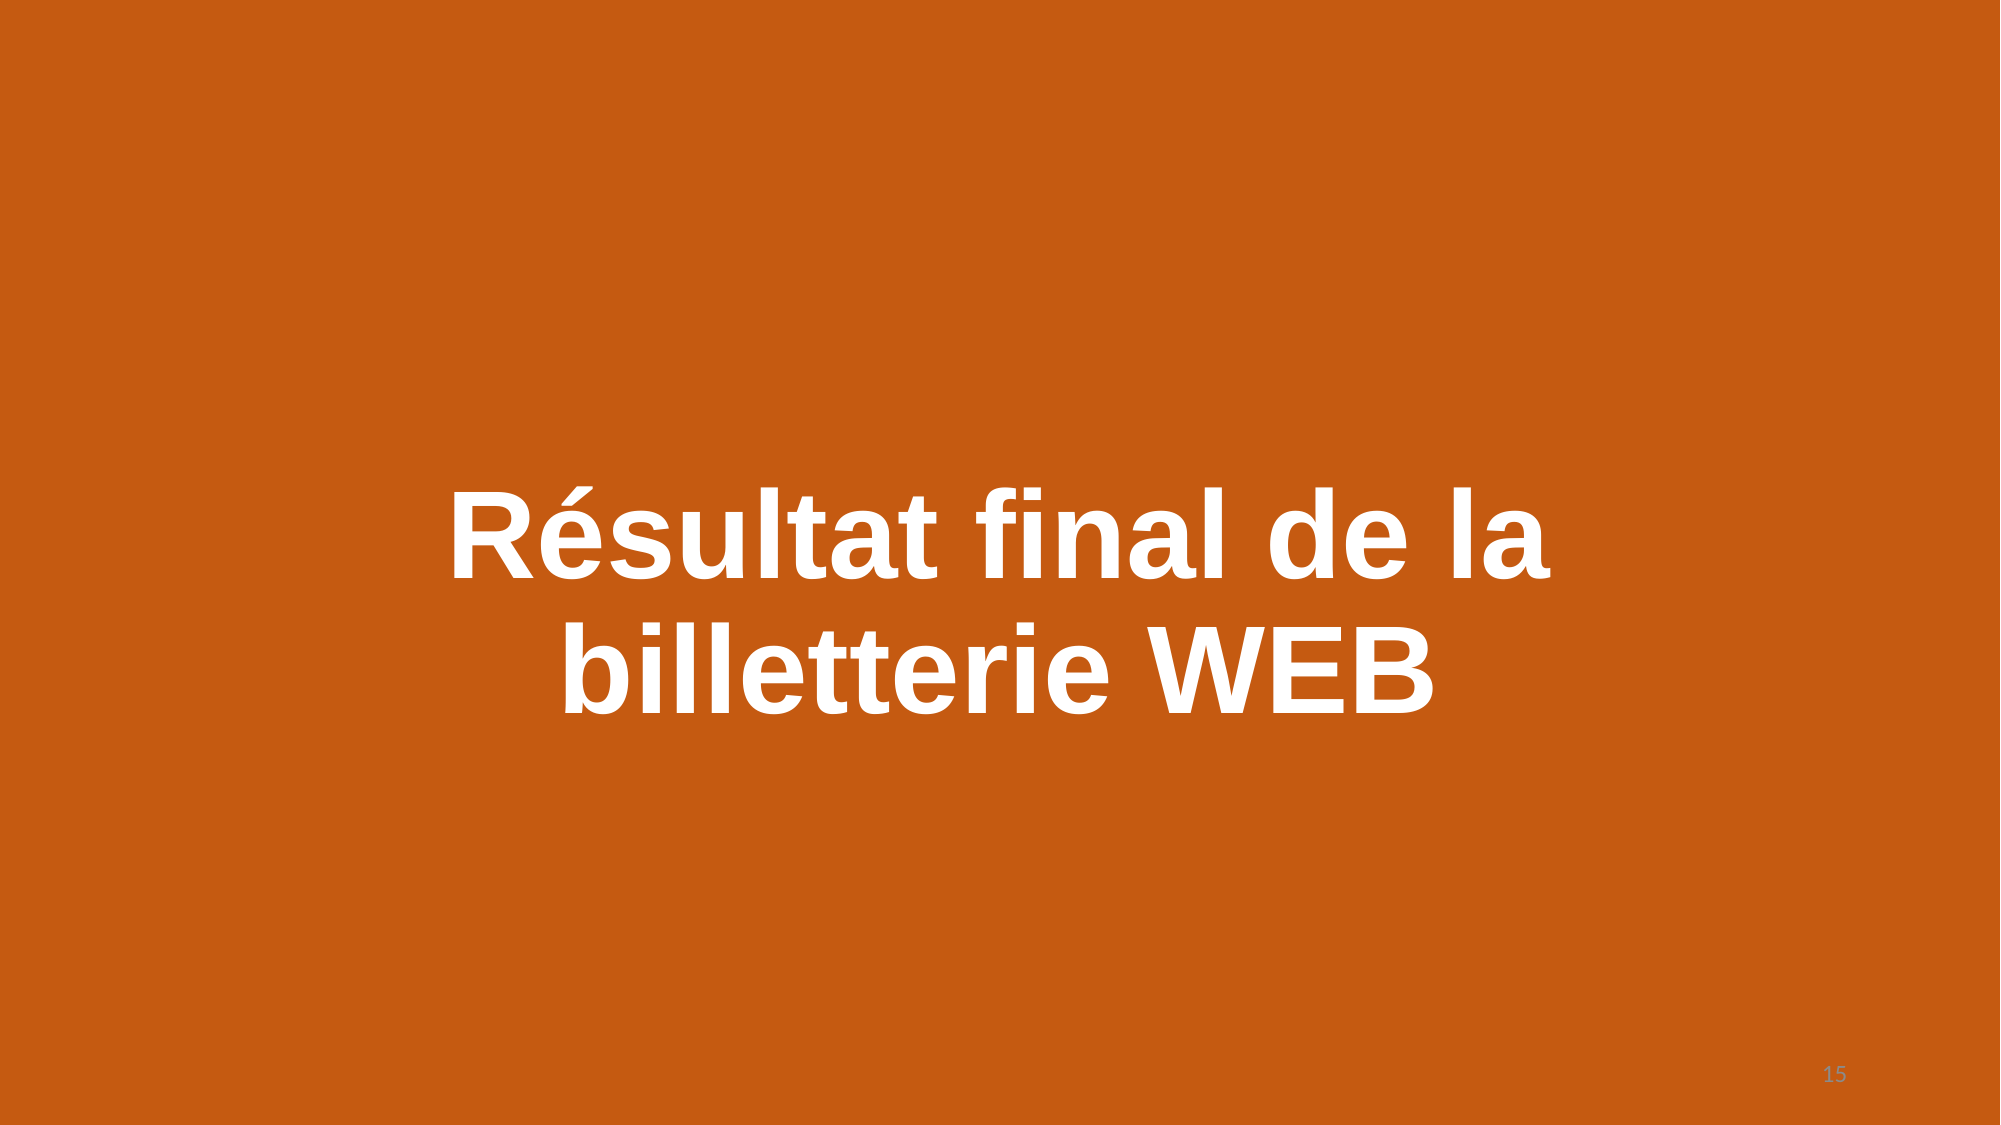

# Résultat final de la billetterie WEB

15